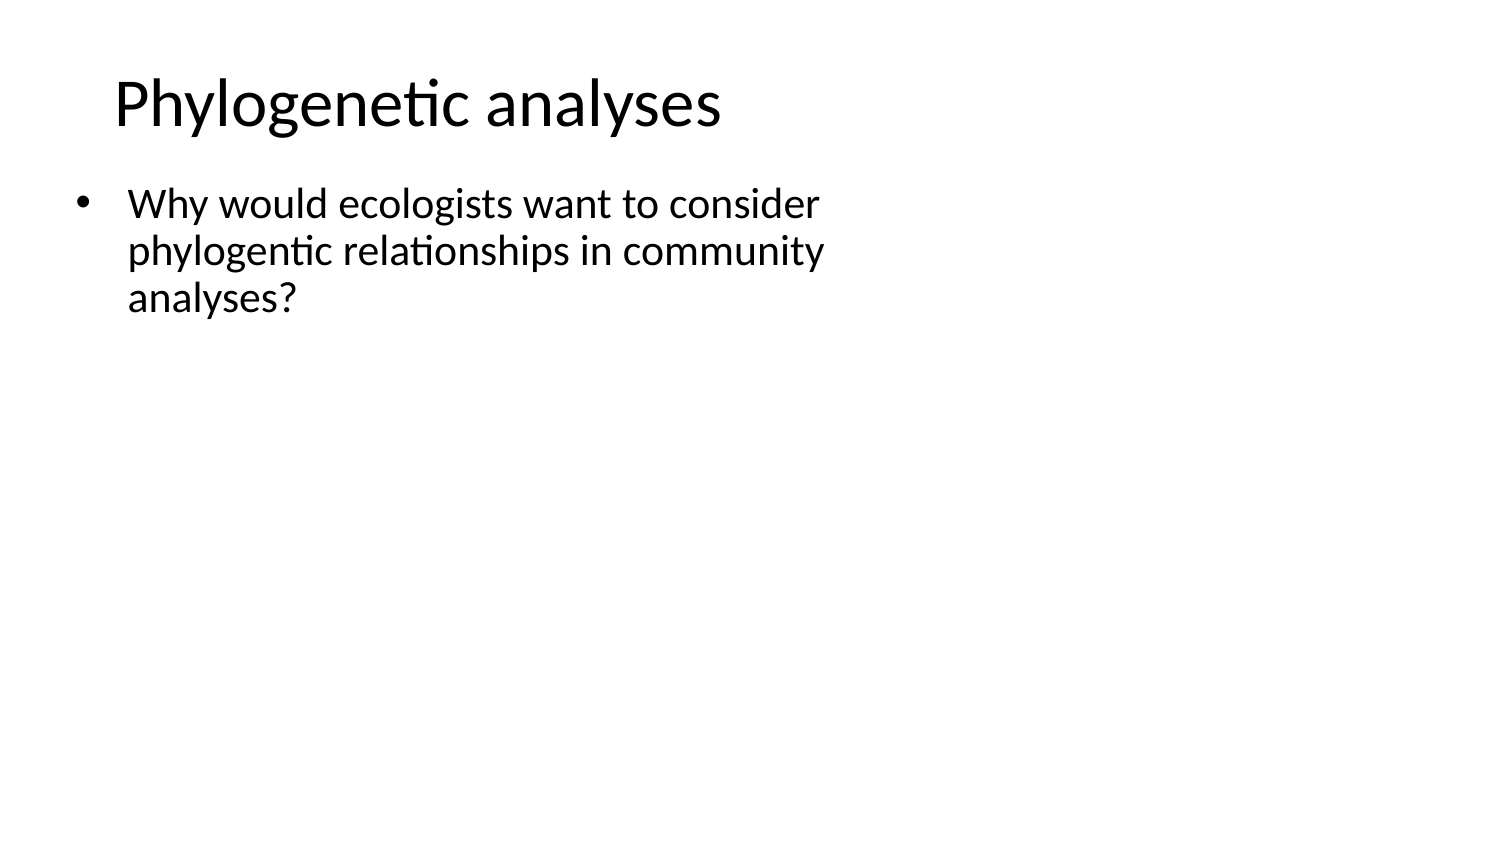

# Phylogenetic analyses
Why would ecologists want to consider phylogentic relationships in community analyses?